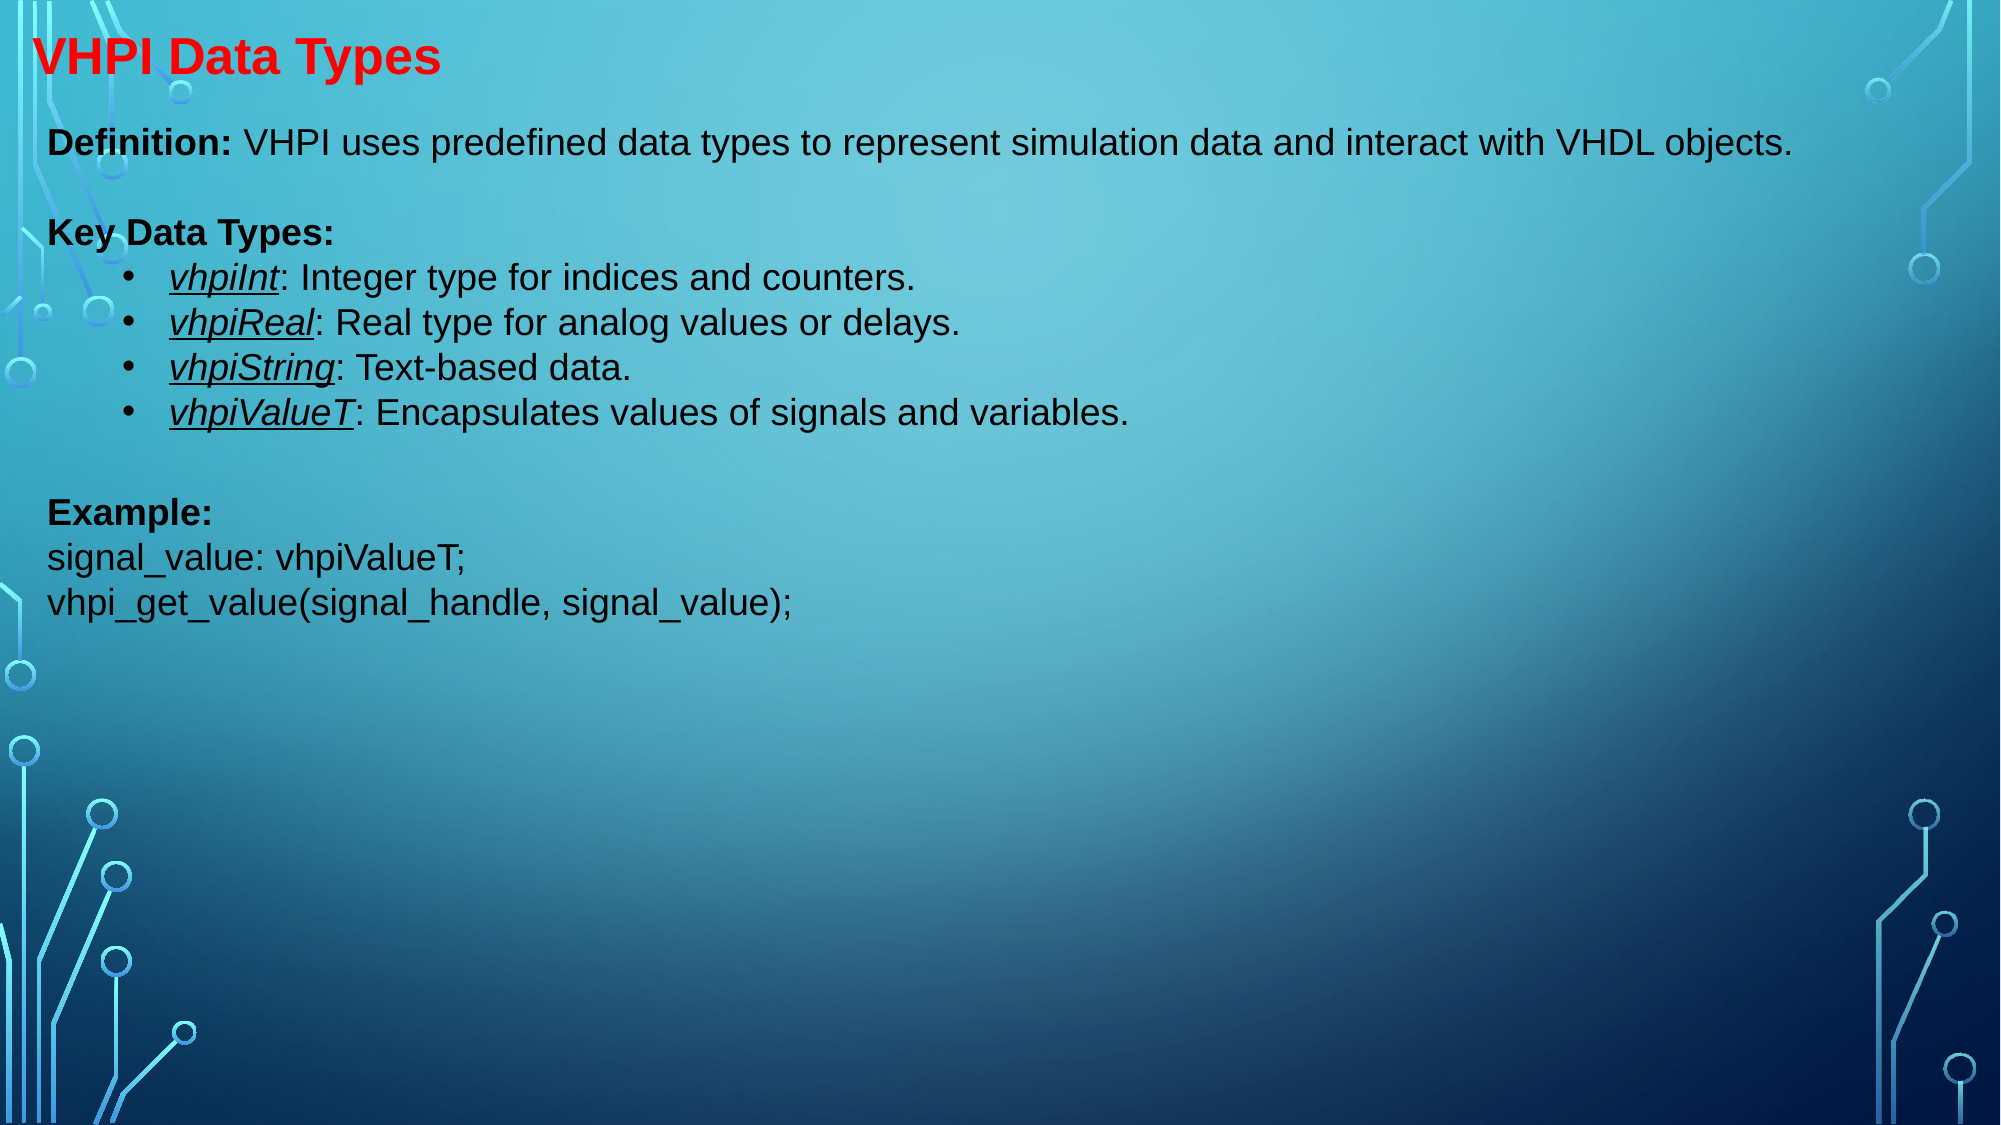

VHPI Data Types
Definition: VHPI uses predefined data types to represent simulation data and interact with VHDL objects.

Key Data Types:
vhpiInt: Integer type for indices and counters.
vhpiReal: Real type for analog values or delays.
vhpiString: Text-based data.
vhpiValueT: Encapsulates values of signals and variables.
Example:
signal_value: vhpiValueT;
vhpi_get_value(signal_handle, signal_value);